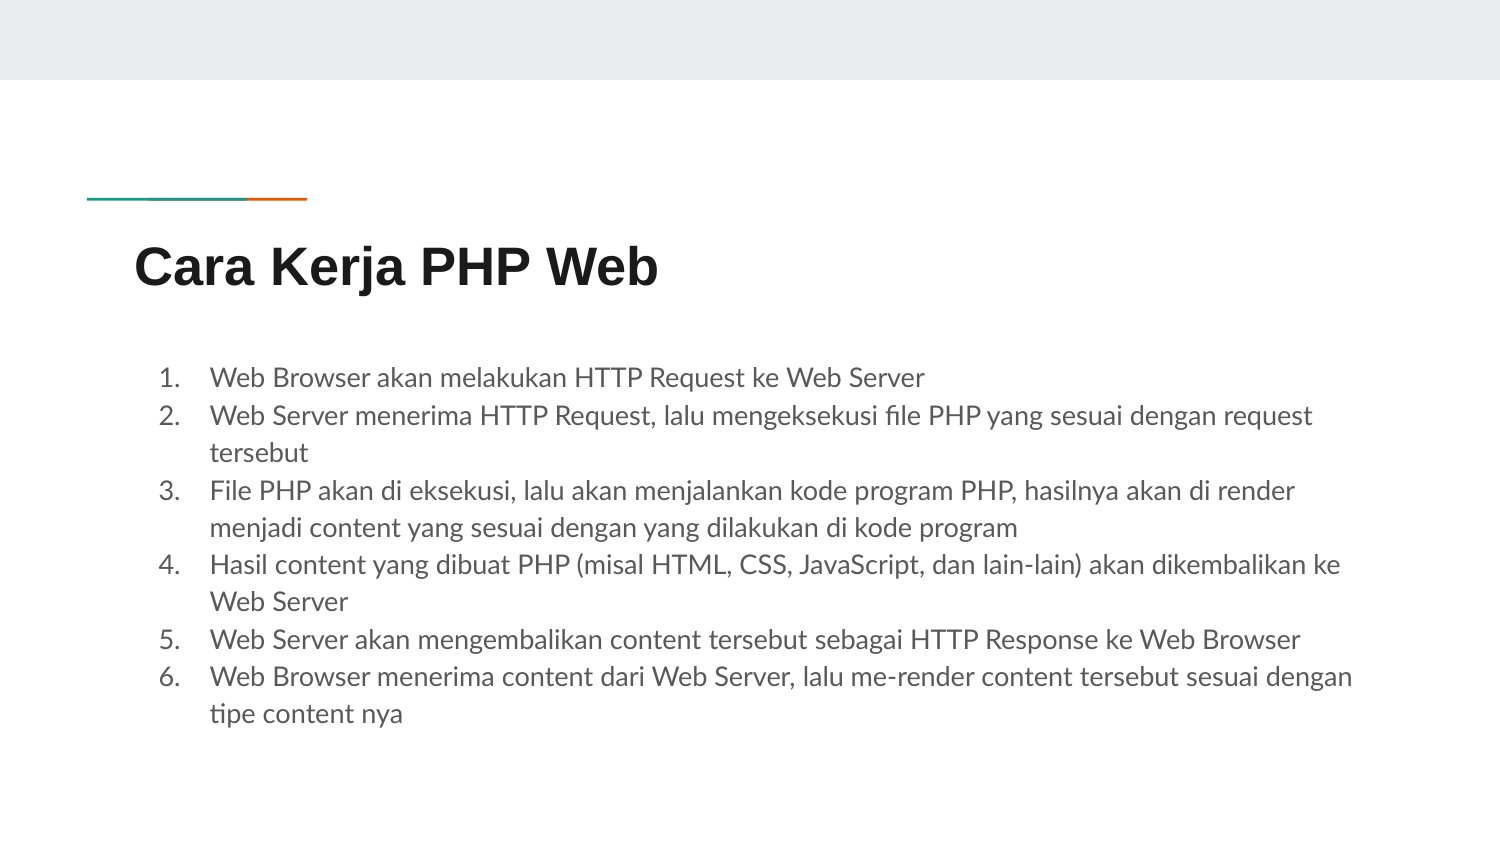

# Cara Kerja PHP Web
Web Browser akan melakukan HTTP Request ke Web Server
Web Server menerima HTTP Request, lalu mengeksekusi file PHP yang sesuai dengan request tersebut
File PHP akan di eksekusi, lalu akan menjalankan kode program PHP, hasilnya akan di render menjadi content yang sesuai dengan yang dilakukan di kode program
Hasil content yang dibuat PHP (misal HTML, CSS, JavaScript, dan lain-lain) akan dikembalikan ke Web Server
Web Server akan mengembalikan content tersebut sebagai HTTP Response ke Web Browser
Web Browser menerima content dari Web Server, lalu me-render content tersebut sesuai dengan tipe content nya